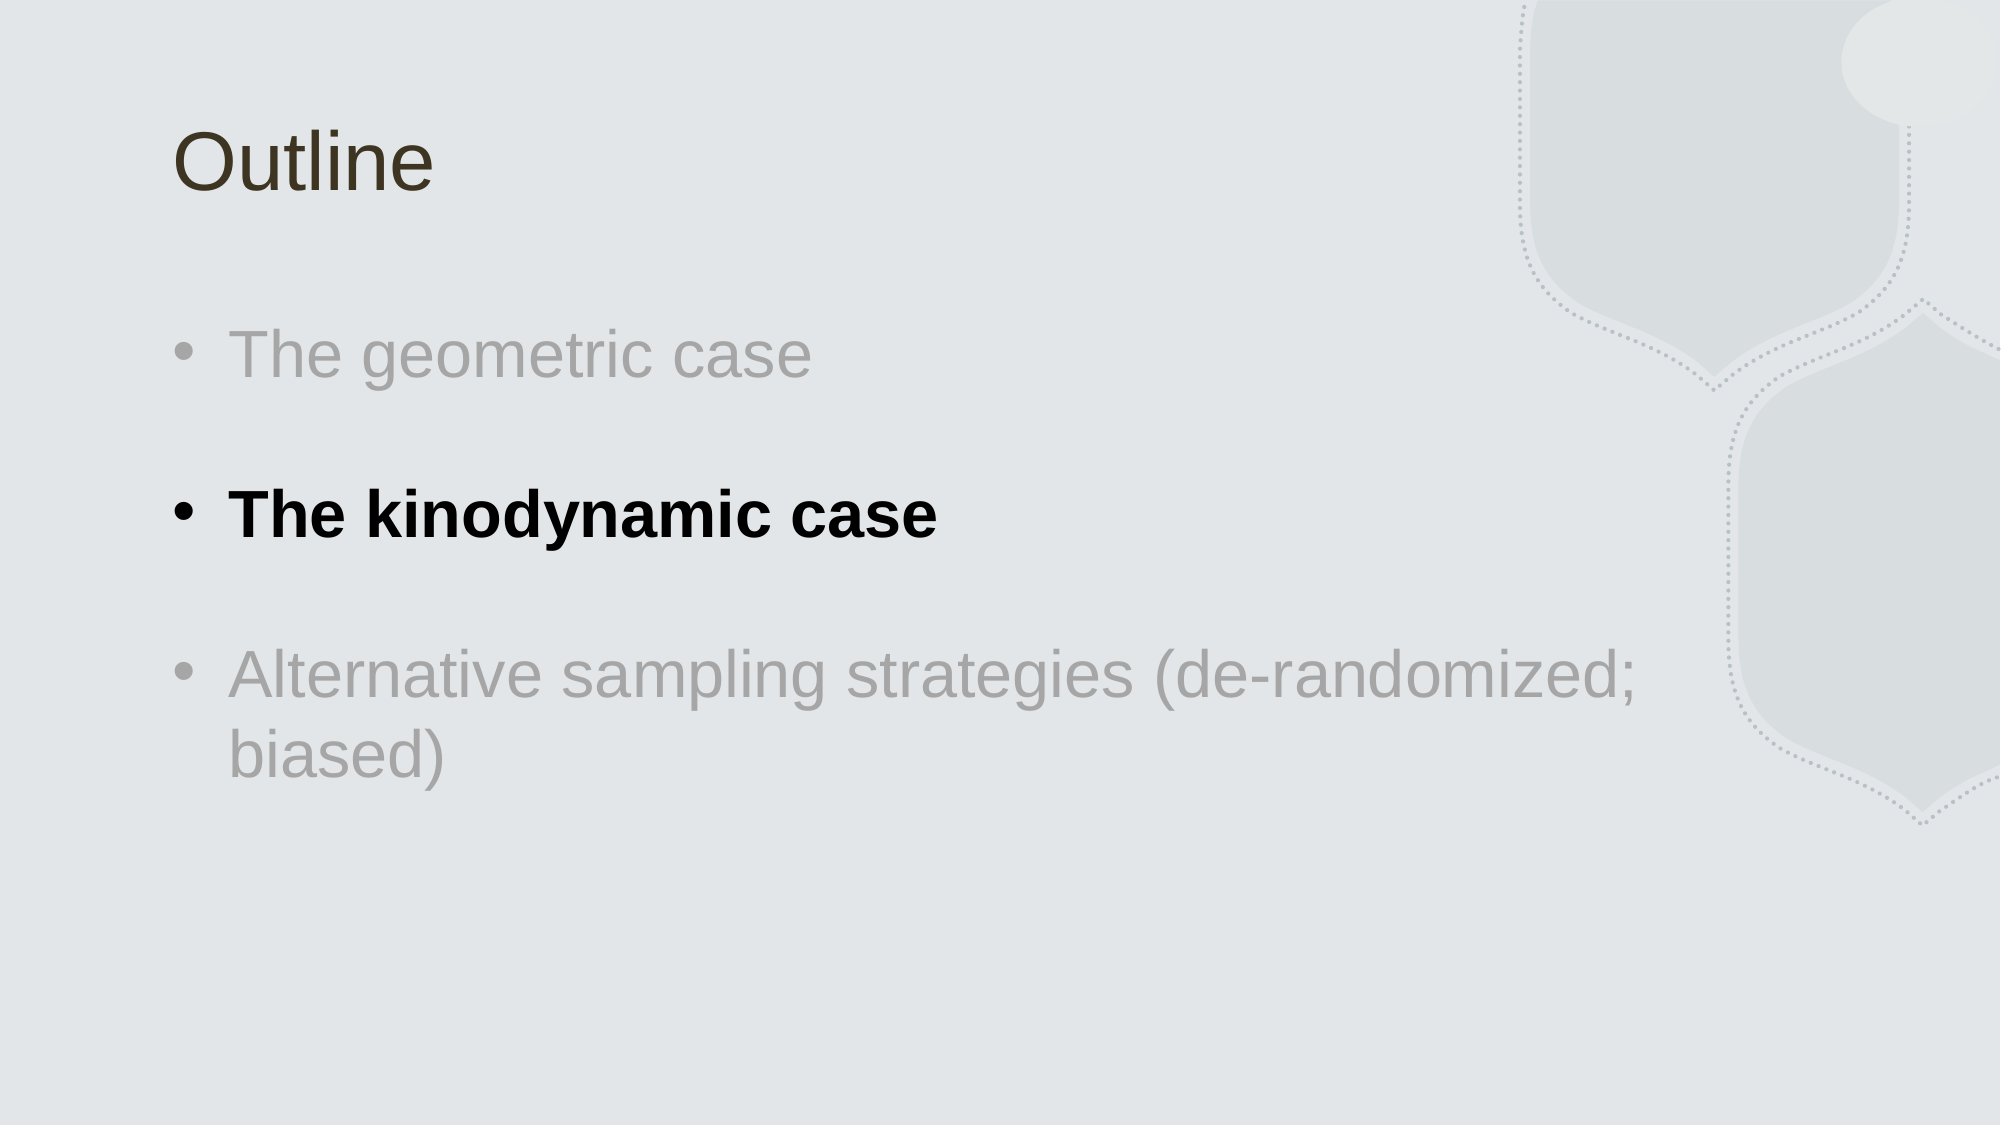

# Outline
The geometric case

The kinodynamic case

Alternative sampling strategies (de-randomized; biased)